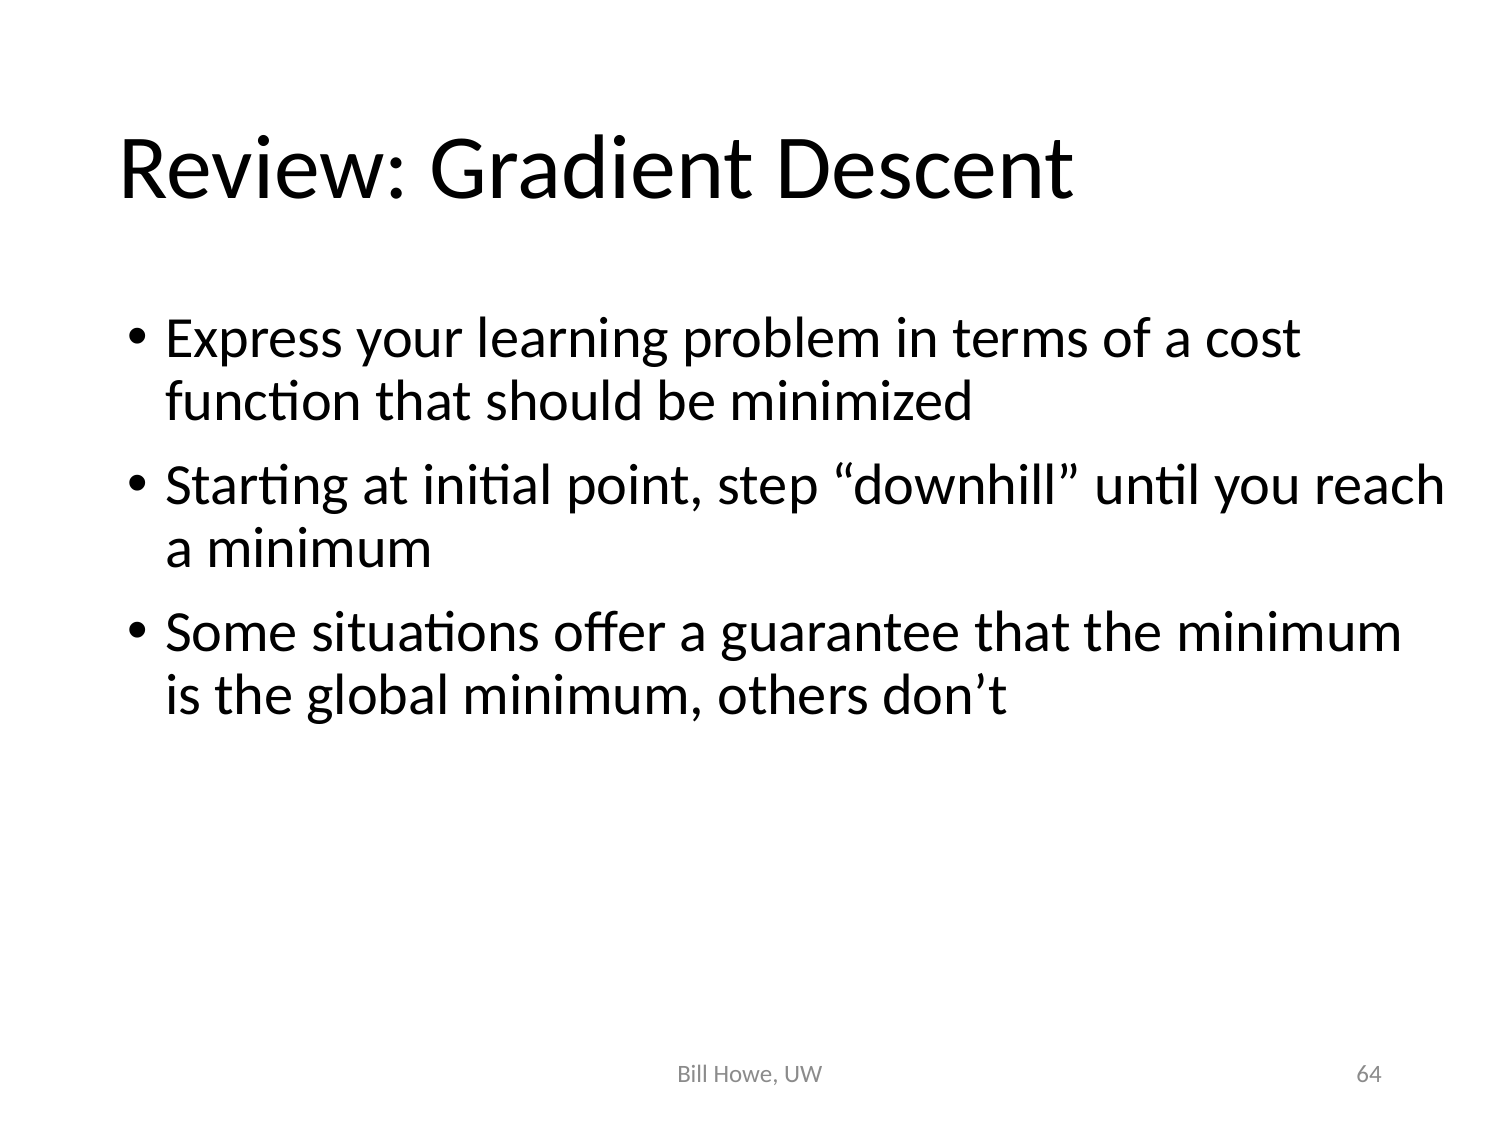

# Review: Gradient Descent
Express your learning problem in terms of a cost function that should be minimized
Starting at initial point, step “downhill” until you reach a minimum
Some situations offer a guarantee that the minimum is the global minimum, others don’t

Bill Howe, UW
64